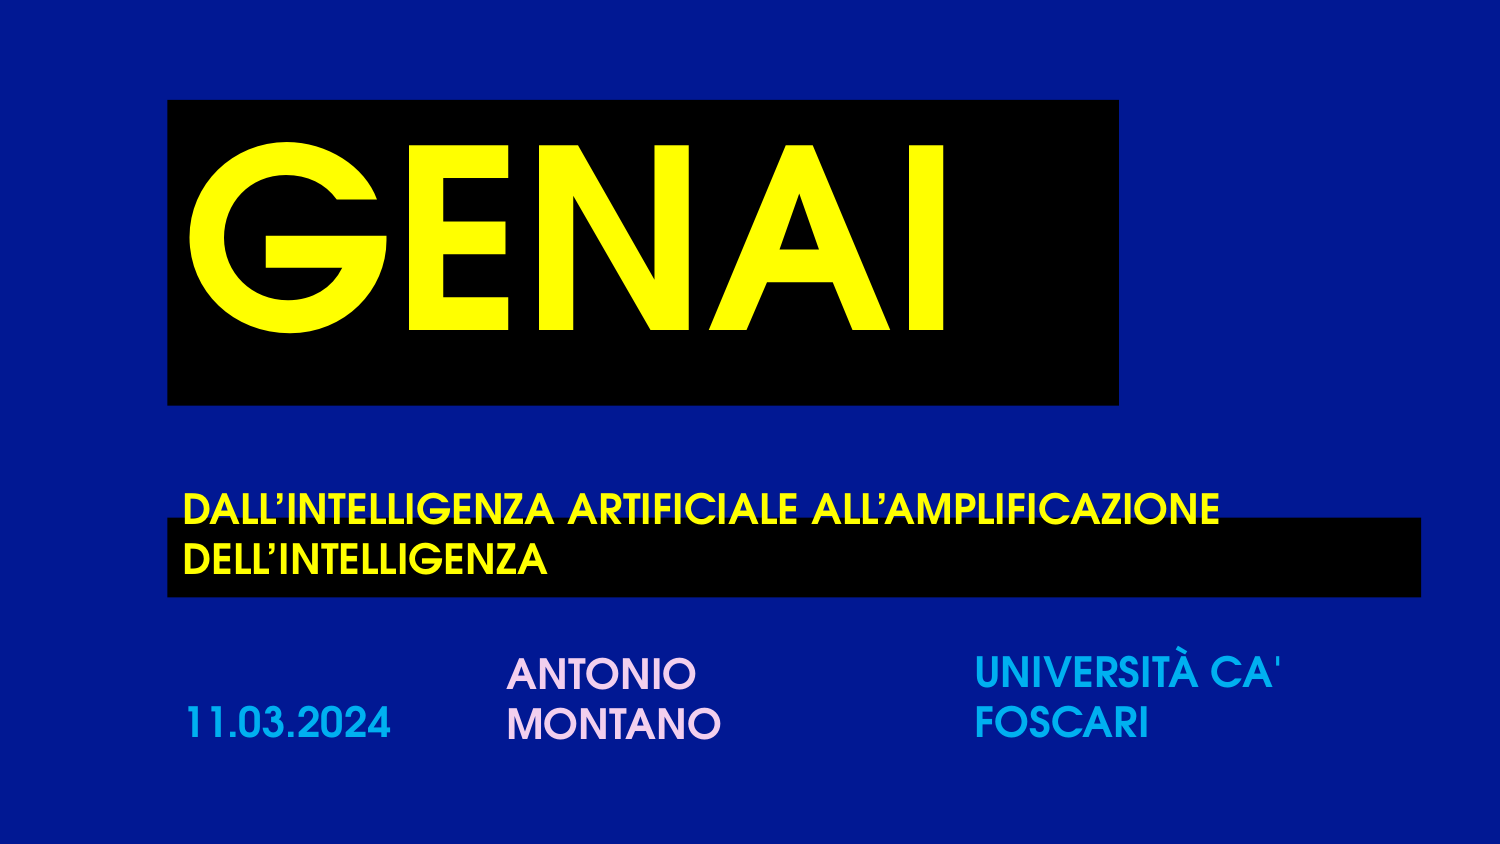

# GenAI
Dall’intelligenza artificiale all’amplificazione dell’intelligenza
11.03.2024
Università Ca' Foscari
Antonio Montano